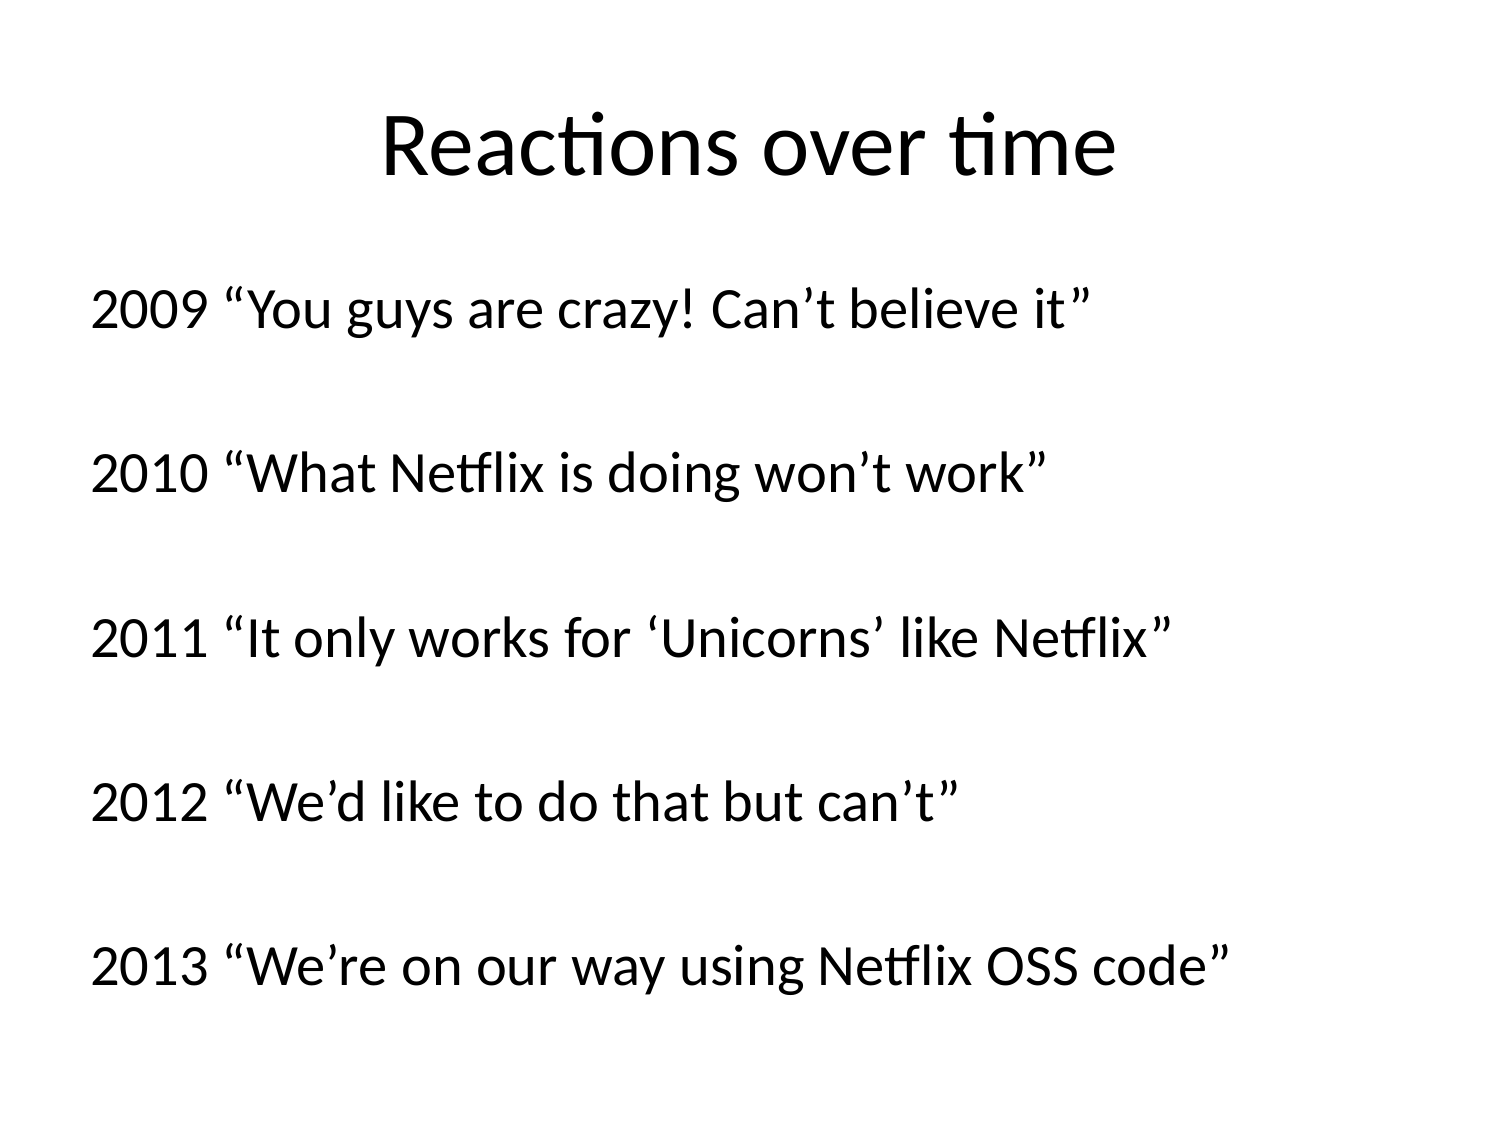

# Reactions over time
2009 “You guys are crazy! Can’t believe it”

2010 “What Netflix is doing won’t work”

2011 “It only works for ‘Unicorns’ like Netflix”

2012 “We’d like to do that but can’t”

2013 “We’re on our way using Netflix OSS code”